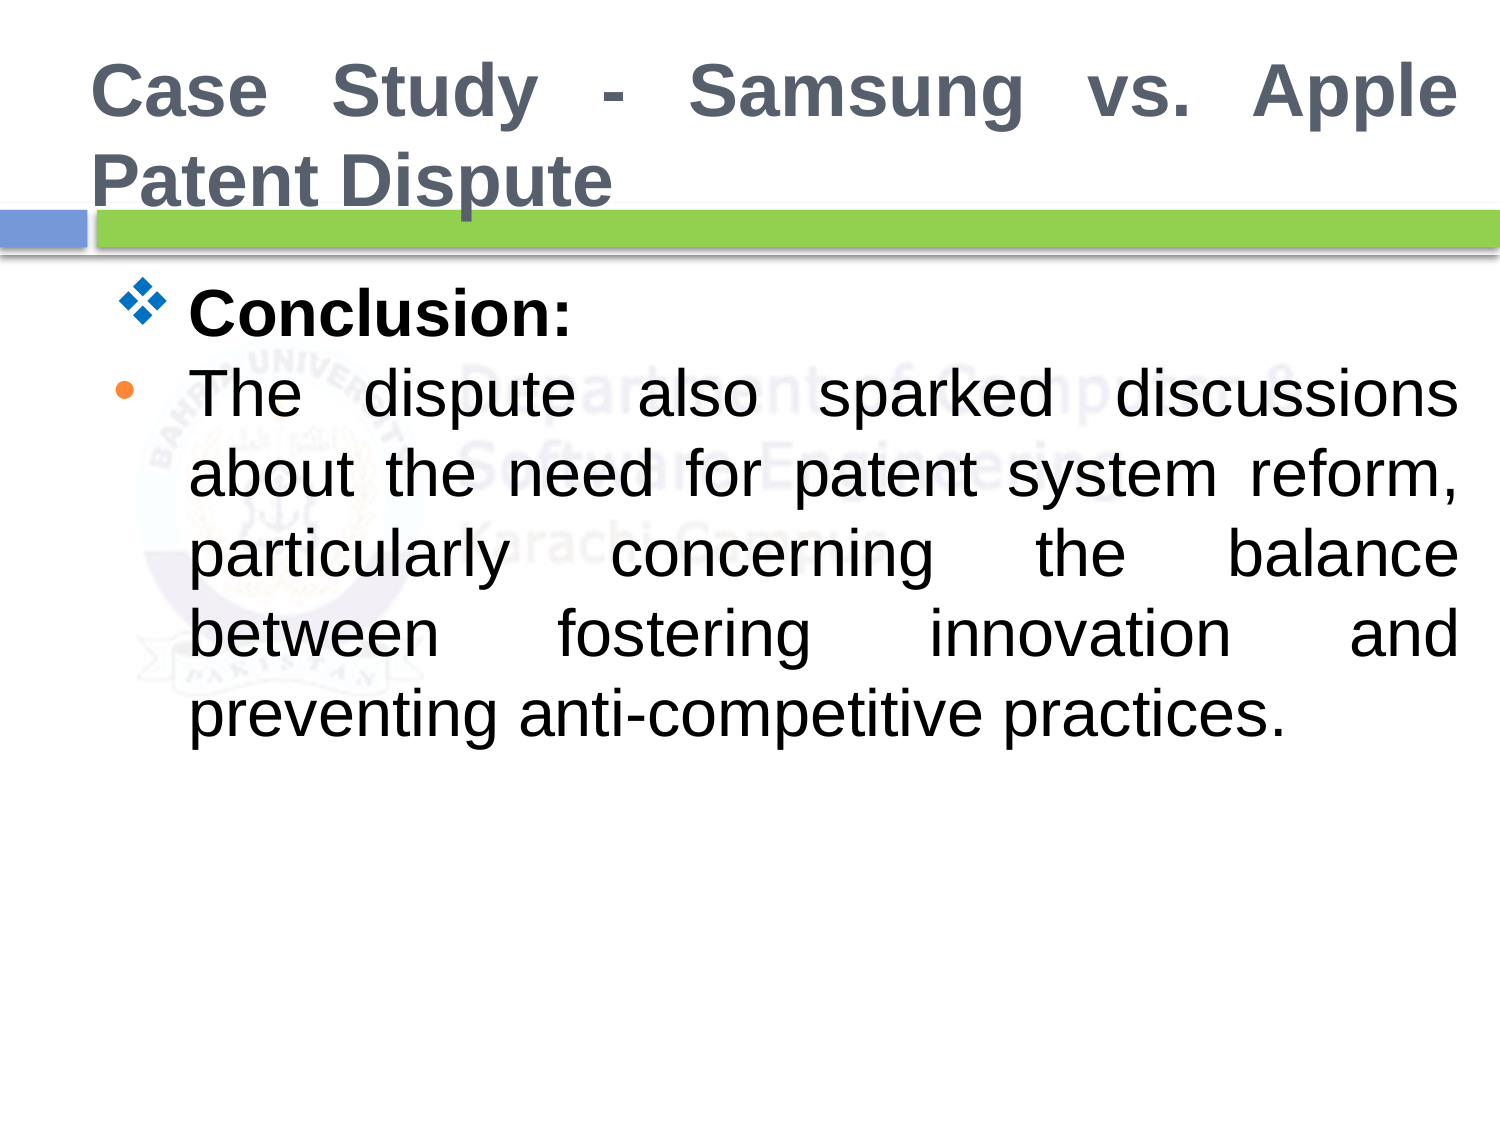

# Case Study - Samsung vs. Apple Patent Dispute
Conclusion:
The dispute also sparked discussions about the need for patent system reform, particularly concerning the balance between fostering innovation and preventing anti-competitive practices.